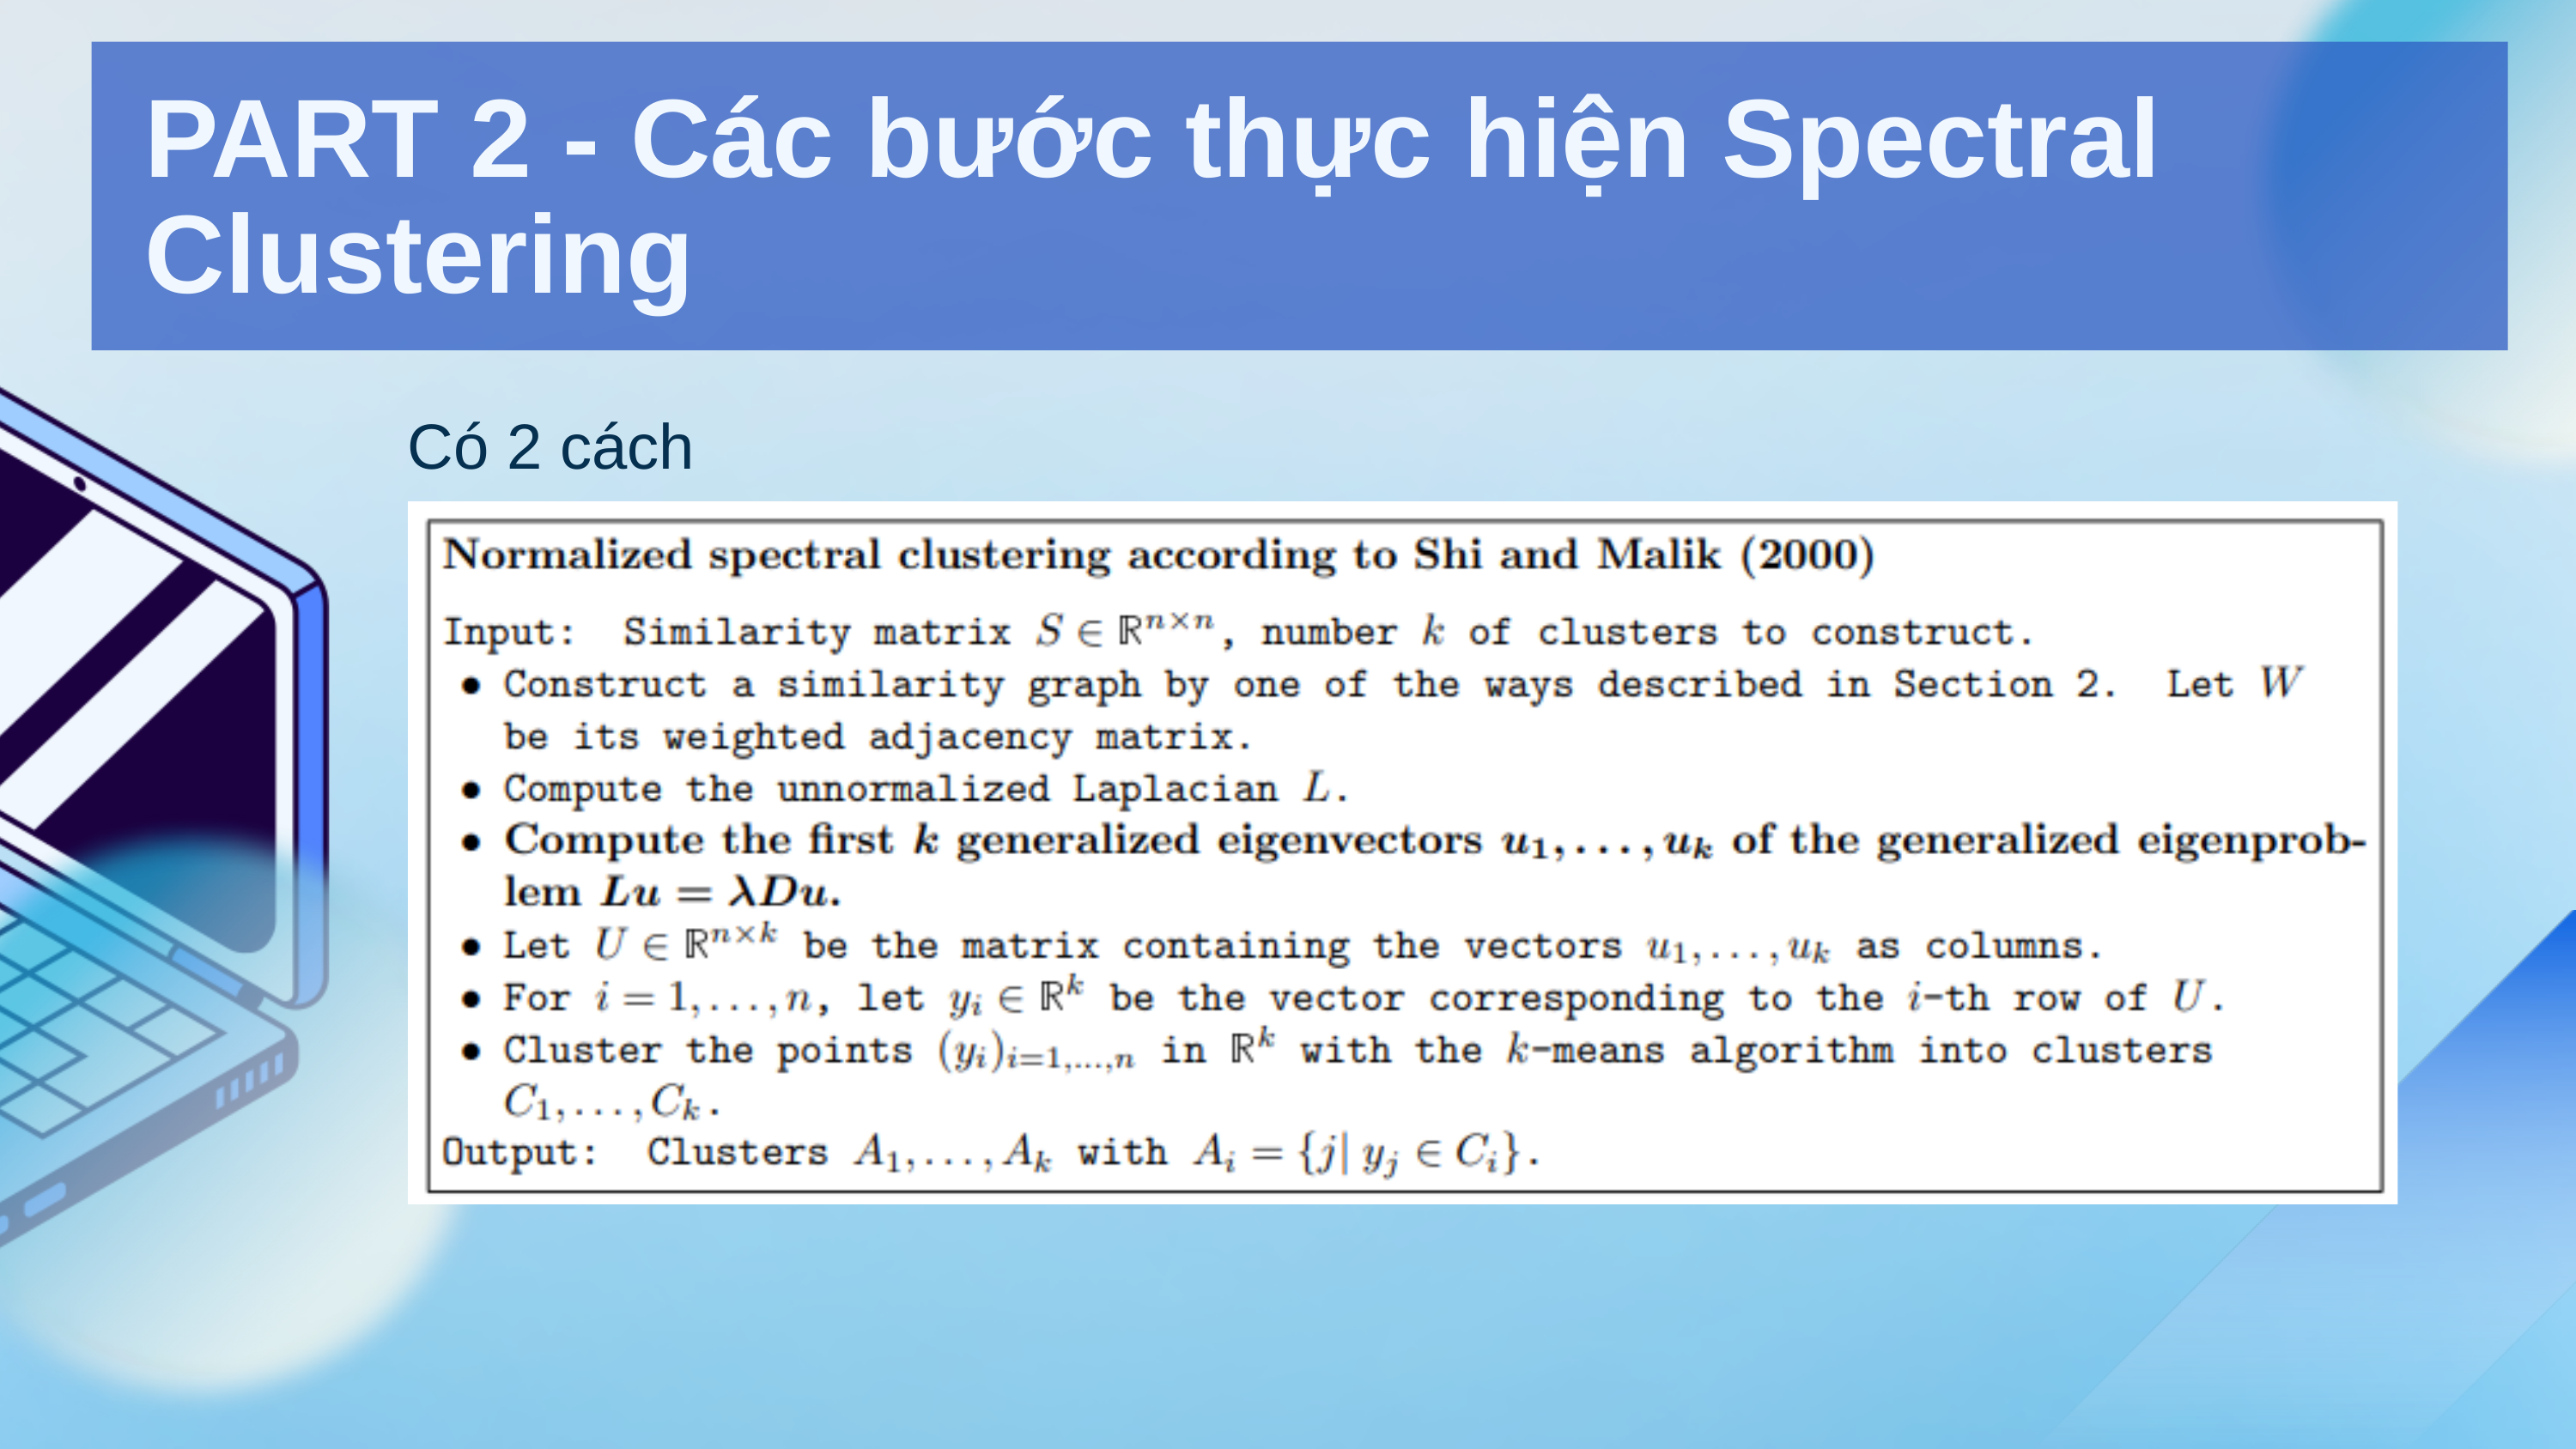

PART 2 - Các bước thực hiện Spectral Clustering

Có 2 cách